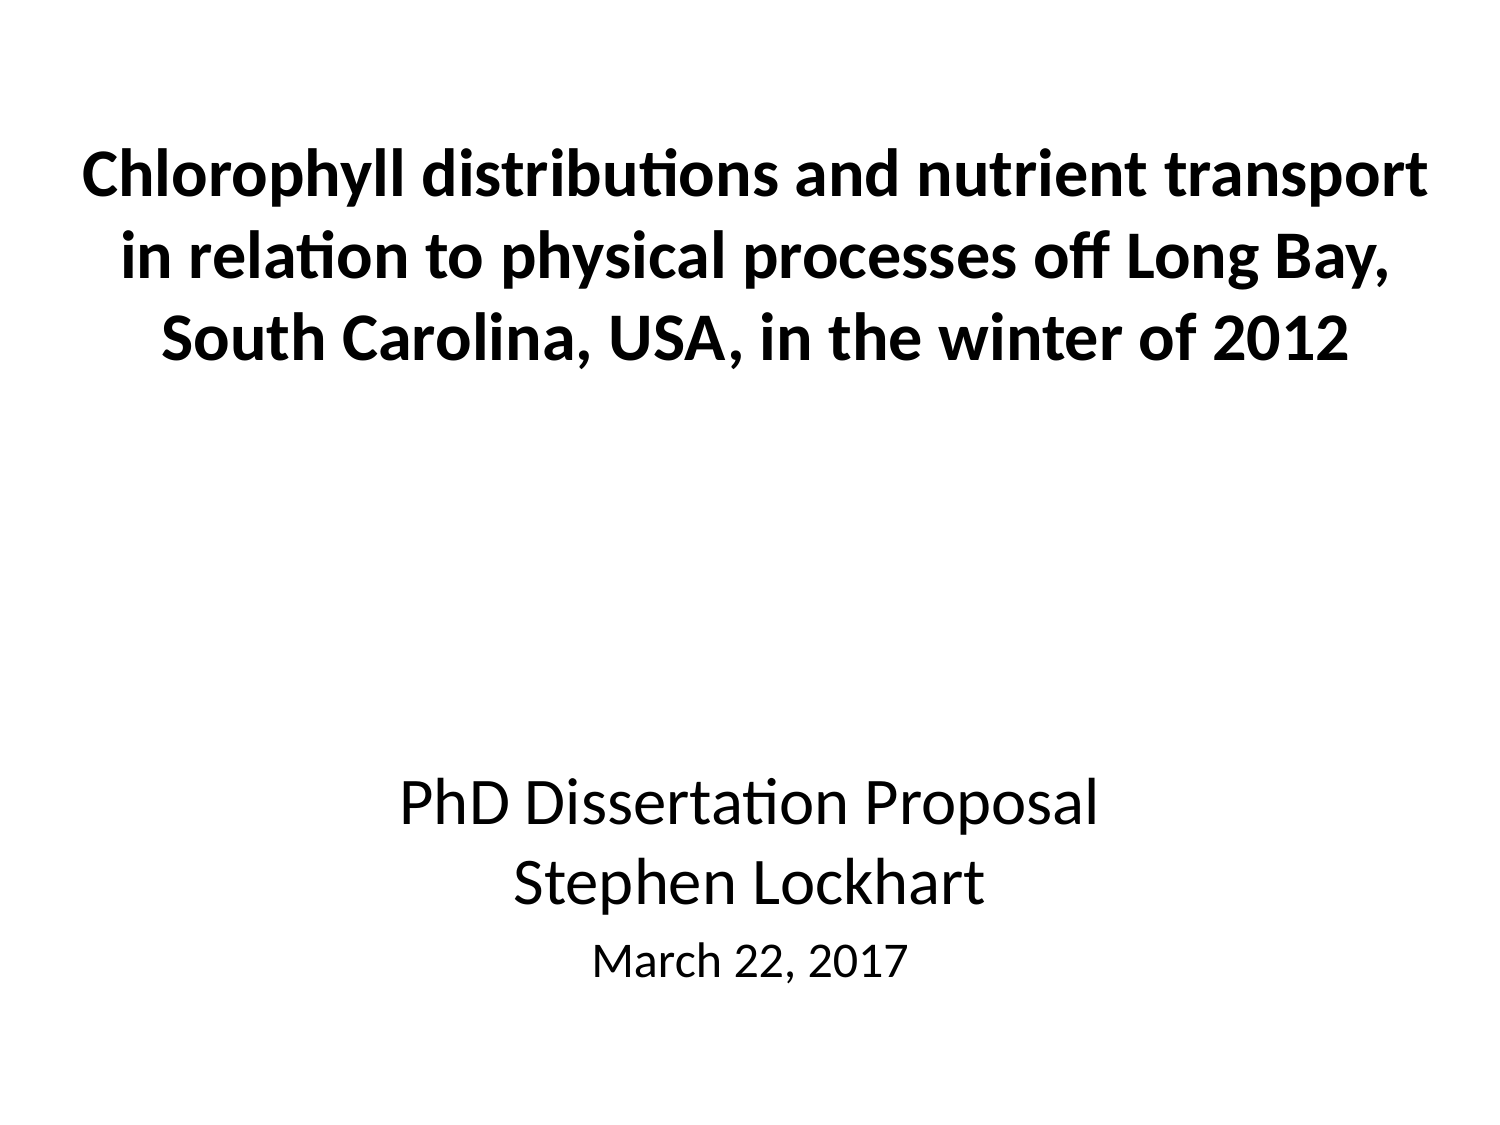

# Chlorophyll distributions and nutrient transport in relation to physical processes off Long Bay, South Carolina, USA, in the winter of 2012
PhD Dissertation Proposal
Stephen Lockhart
March 22, 2017